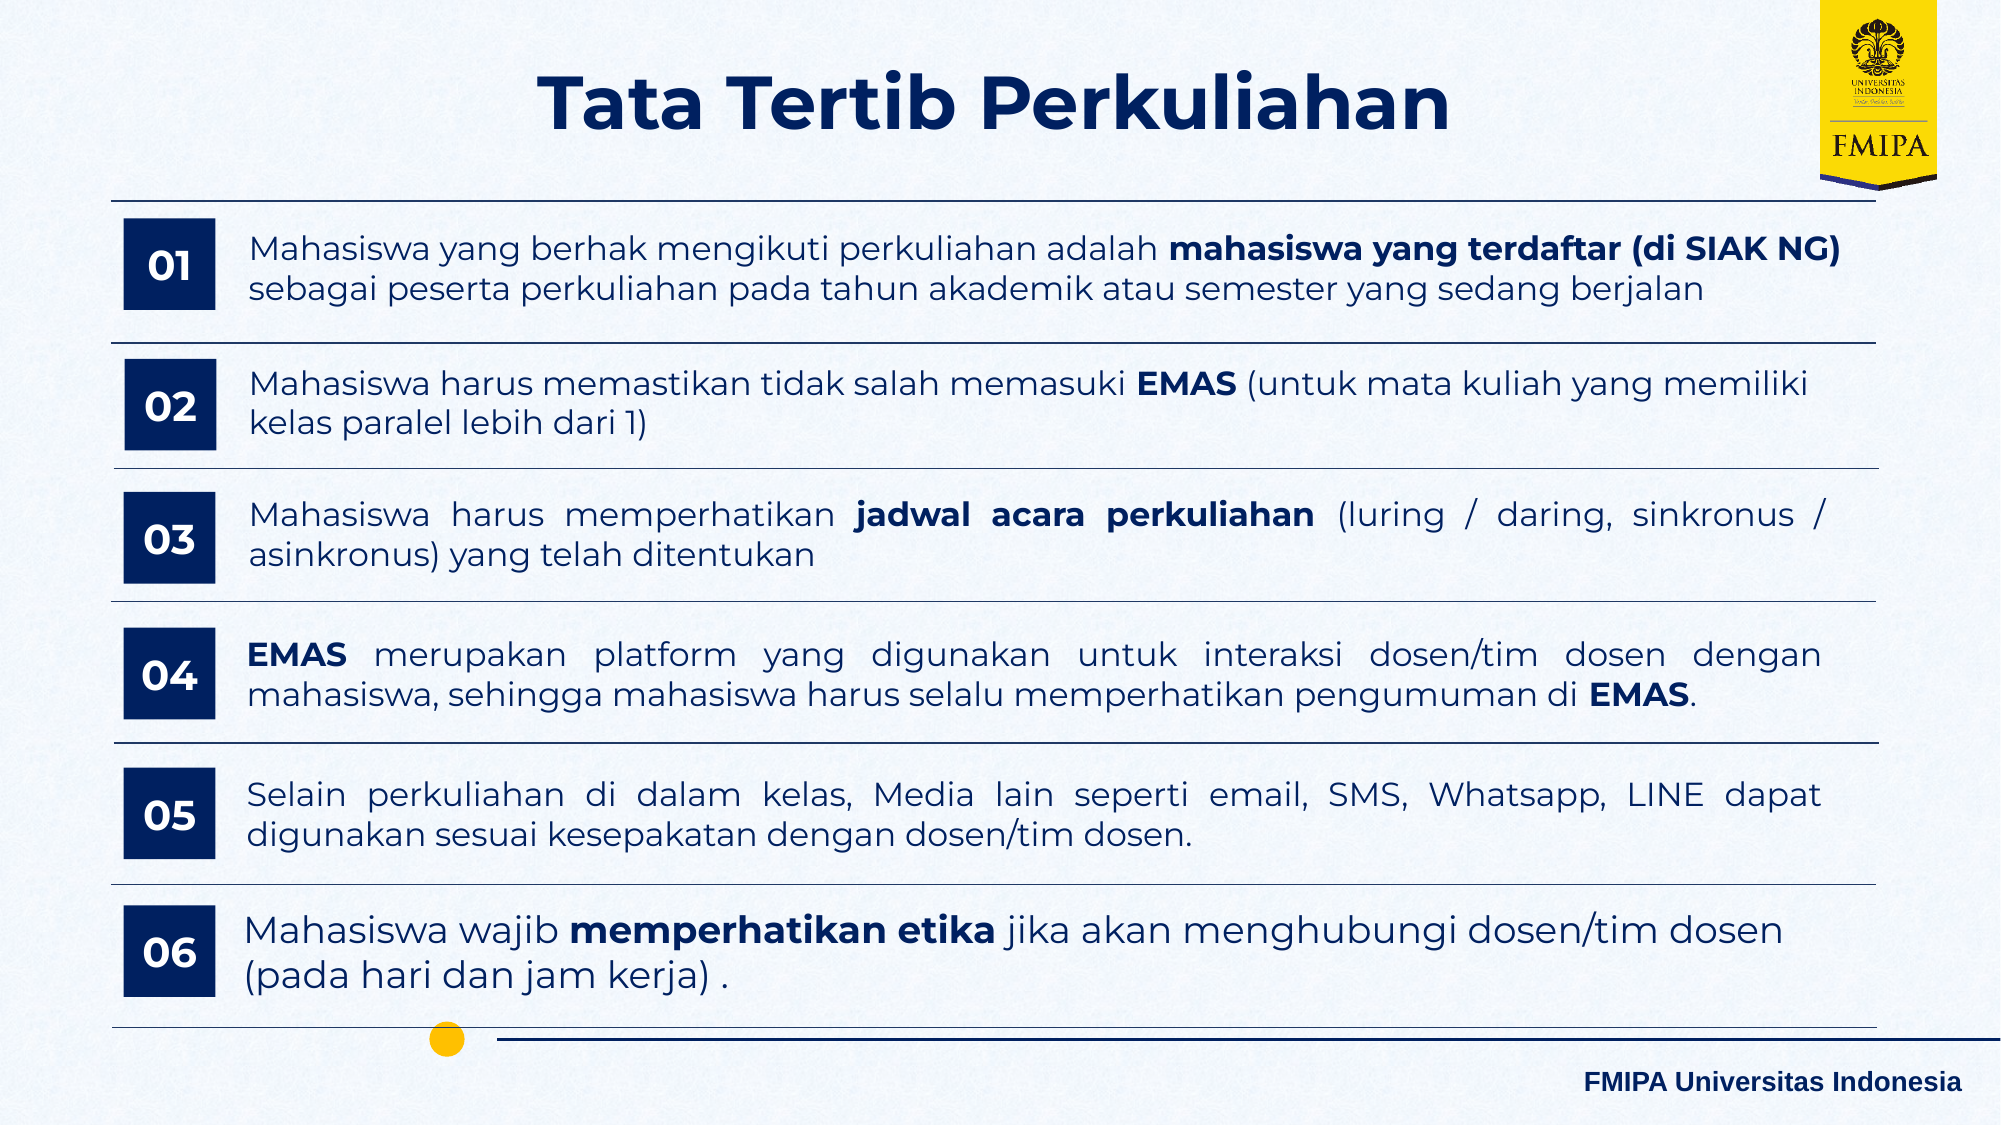

Tata Tertib Perkuliahan
01
Mahasiswa yang berhak mengikuti perkuliahan adalah mahasiswa yang terdaftar (di SIAK NG) sebagai peserta perkuliahan pada tahun akademik atau semester yang sedang berjalan
Mahasiswa harus memastikan tidak salah memasuki EMAS (untuk mata kuliah yang memiliki kelas paralel lebih dari 1)
02
Mahasiswa harus memperhatikan jadwal acara perkuliahan (luring / daring, sinkronus / asinkronus) yang telah ditentukan
03
EMAS merupakan platform yang digunakan untuk interaksi dosen/tim dosen dengan mahasiswa, sehingga mahasiswa harus selalu memperhatikan pengumuman di EMAS.
04
Selain perkuliahan di dalam kelas, Media lain seperti email, SMS, Whatsapp, LINE dapat digunakan sesuai kesepakatan dengan dosen/tim dosen.
05
Mahasiswa wajib memperhatikan etika jika akan menghubungi dosen/tim dosen (pada hari dan jam kerja) .
06